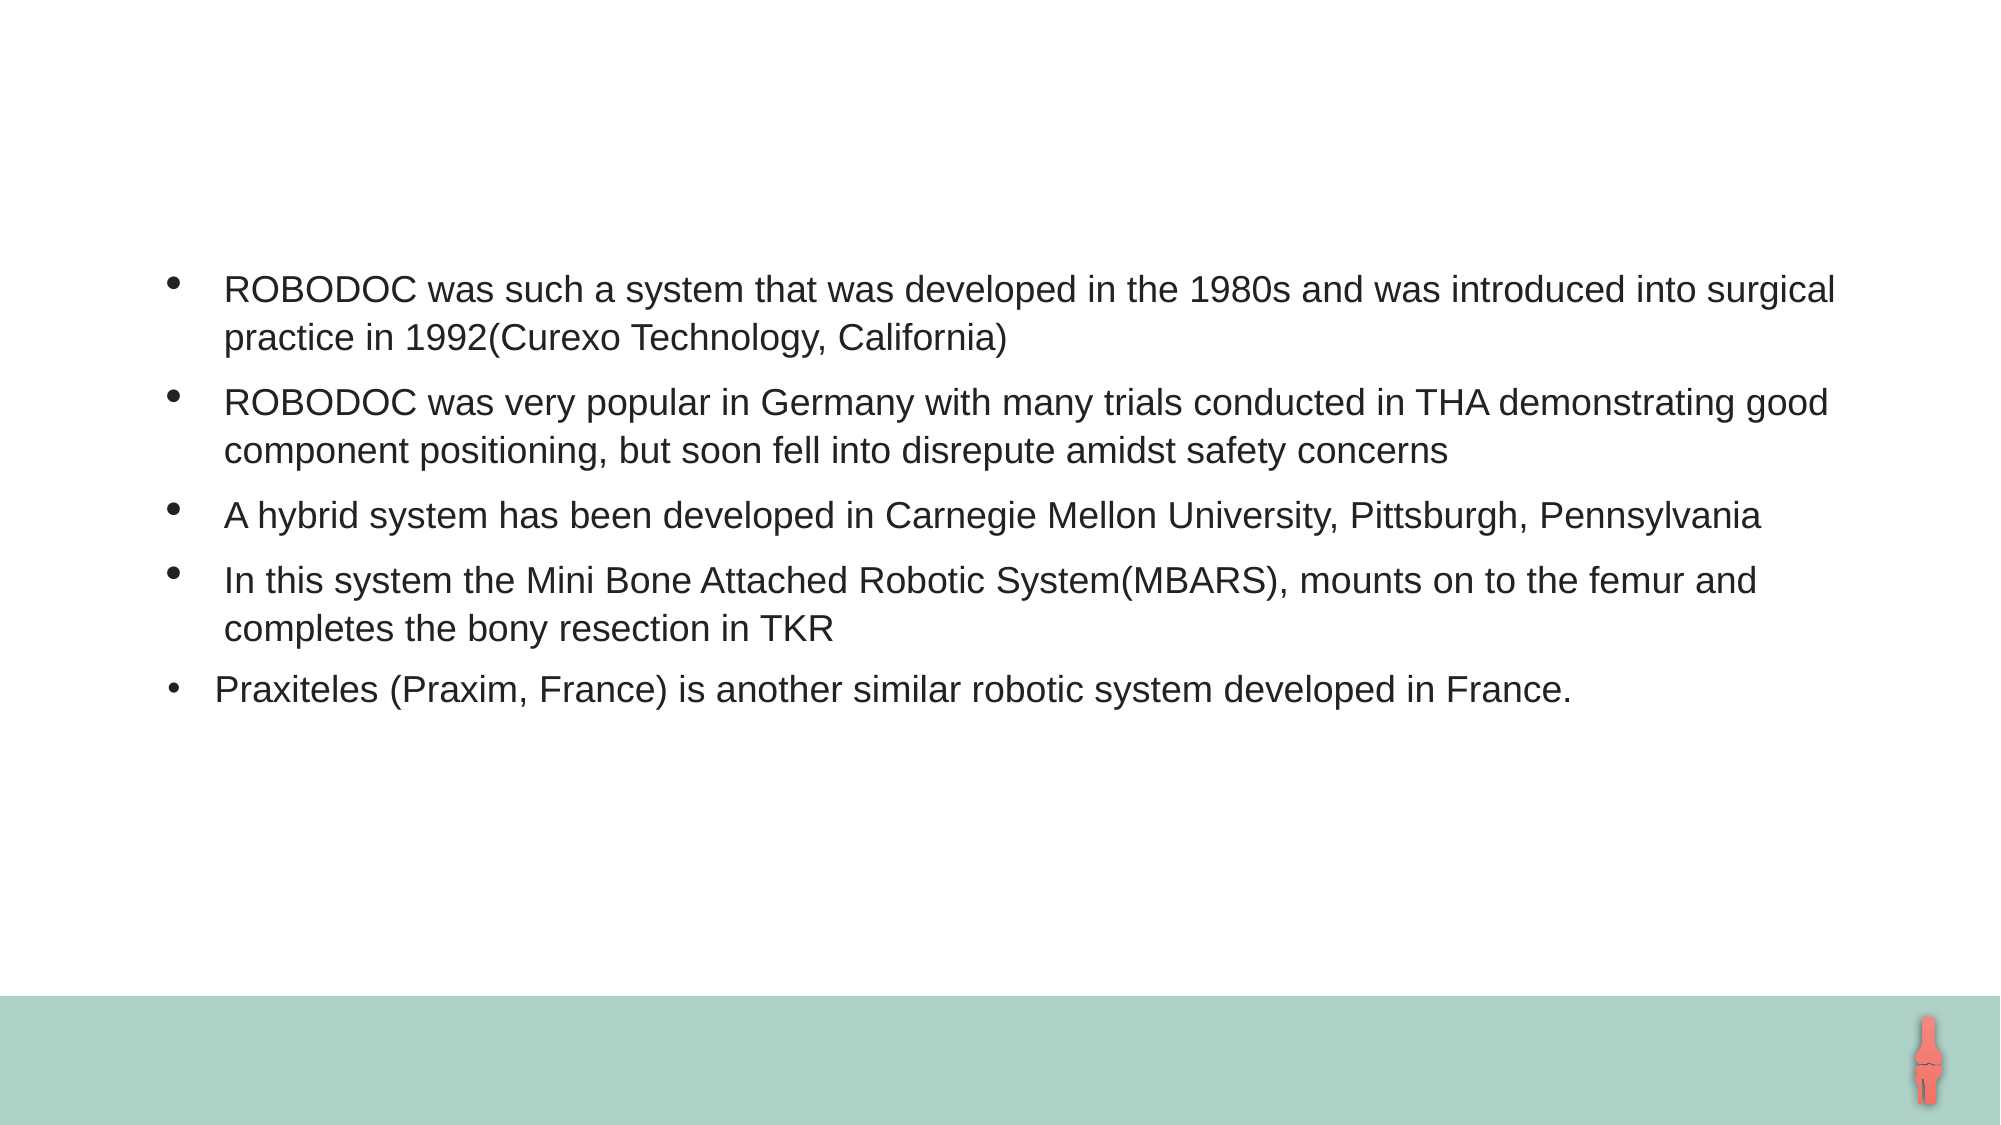

ROBODOC was such a system that was developed in the 1980s and was introduced into surgical practice in 1992(Curexo Technology, California)
ROBODOC was very popular in Germany with many trials conducted in THA demonstrating good component positioning, but soon fell into disrepute amidst safety concerns
A hybrid system has been developed in Carnegie Mellon University, Pittsburgh, Pennsylvania
In this system the Mini Bone Attached Robotic System(MBARS), mounts on to the femur and completes the bony resection in TKR
Praxiteles (Praxim, France) is another similar robotic system developed in France.

01
02
03
04